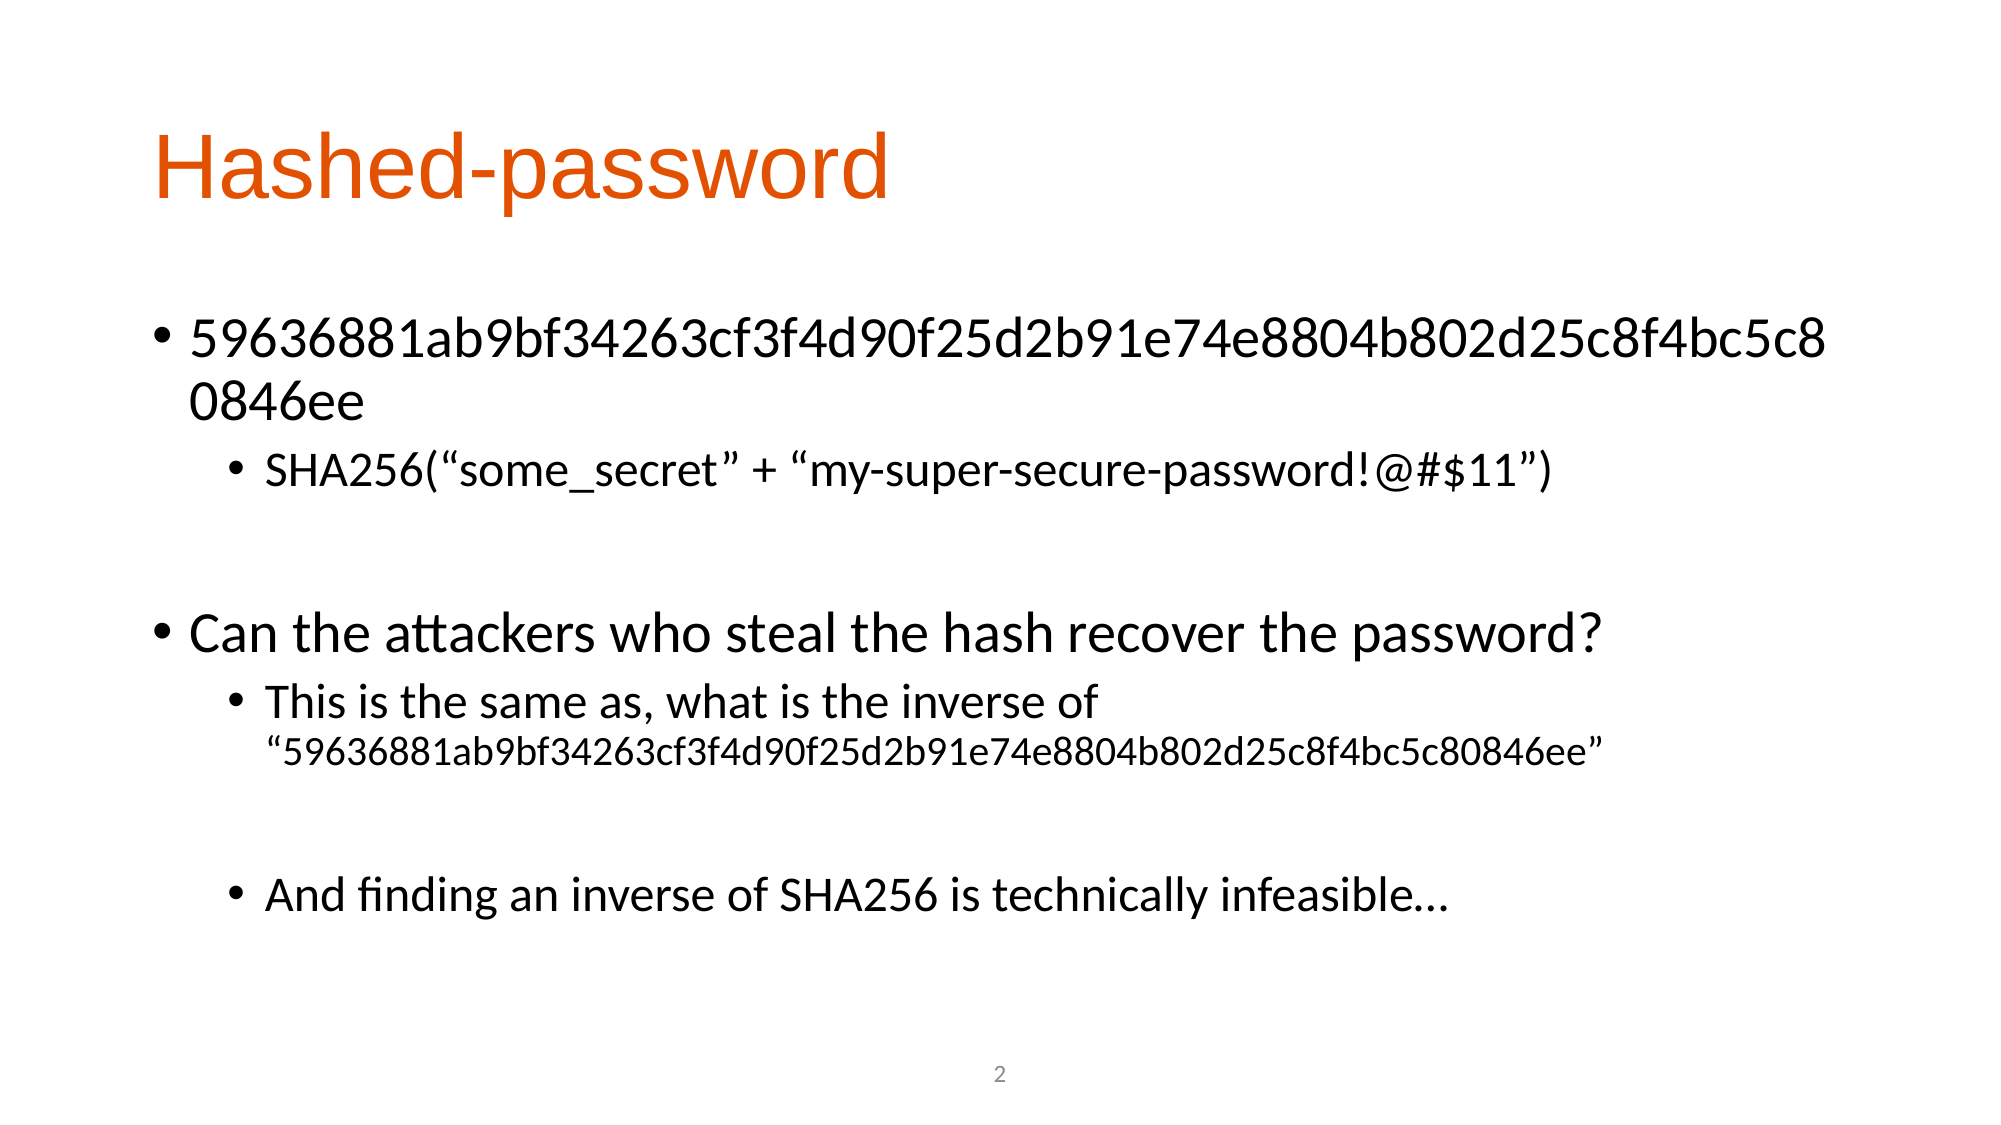

# Hashed-password
59636881ab9bf34263cf3f4d90f25d2b91e74e8804b802d25c8f4bc5c80846ee
SHA256(“some_secret” + “my-super-secure-password!@#$11”)

Can the attackers who steal the hash recover the password?
This is the same as, what is the inverse of “59636881ab9bf34263cf3f4d90f25d2b91e74e8804b802d25c8f4bc5c80846ee”

And finding an inverse of SHA256 is technically infeasible…

2